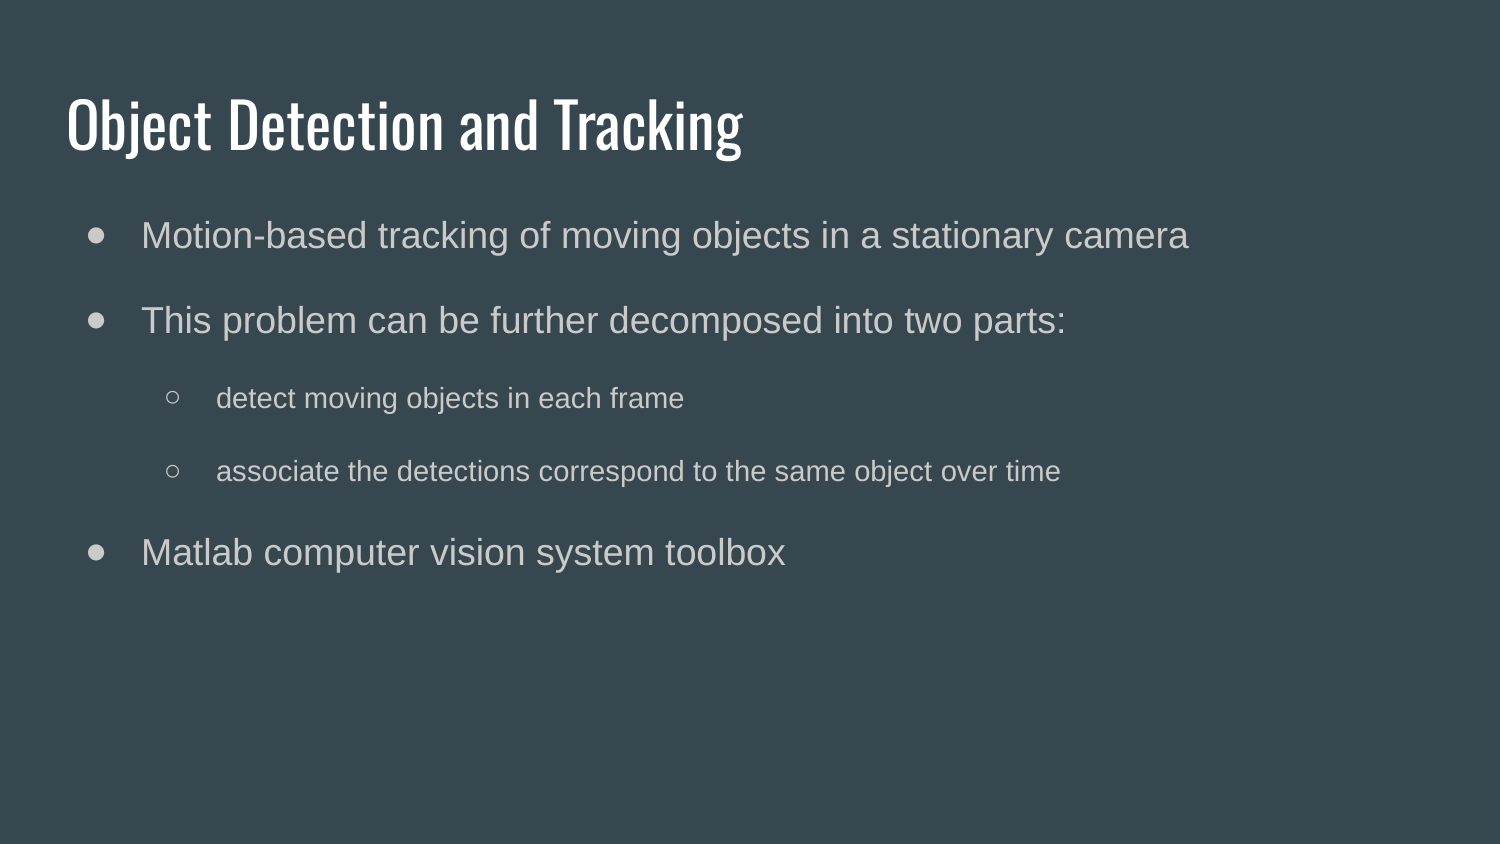

# Object Detection and Tracking
Motion-based tracking of moving objects in a stationary camera
This problem can be further decomposed into two parts:
detect moving objects in each frame
associate the detections correspond to the same object over time
Matlab computer vision system toolbox